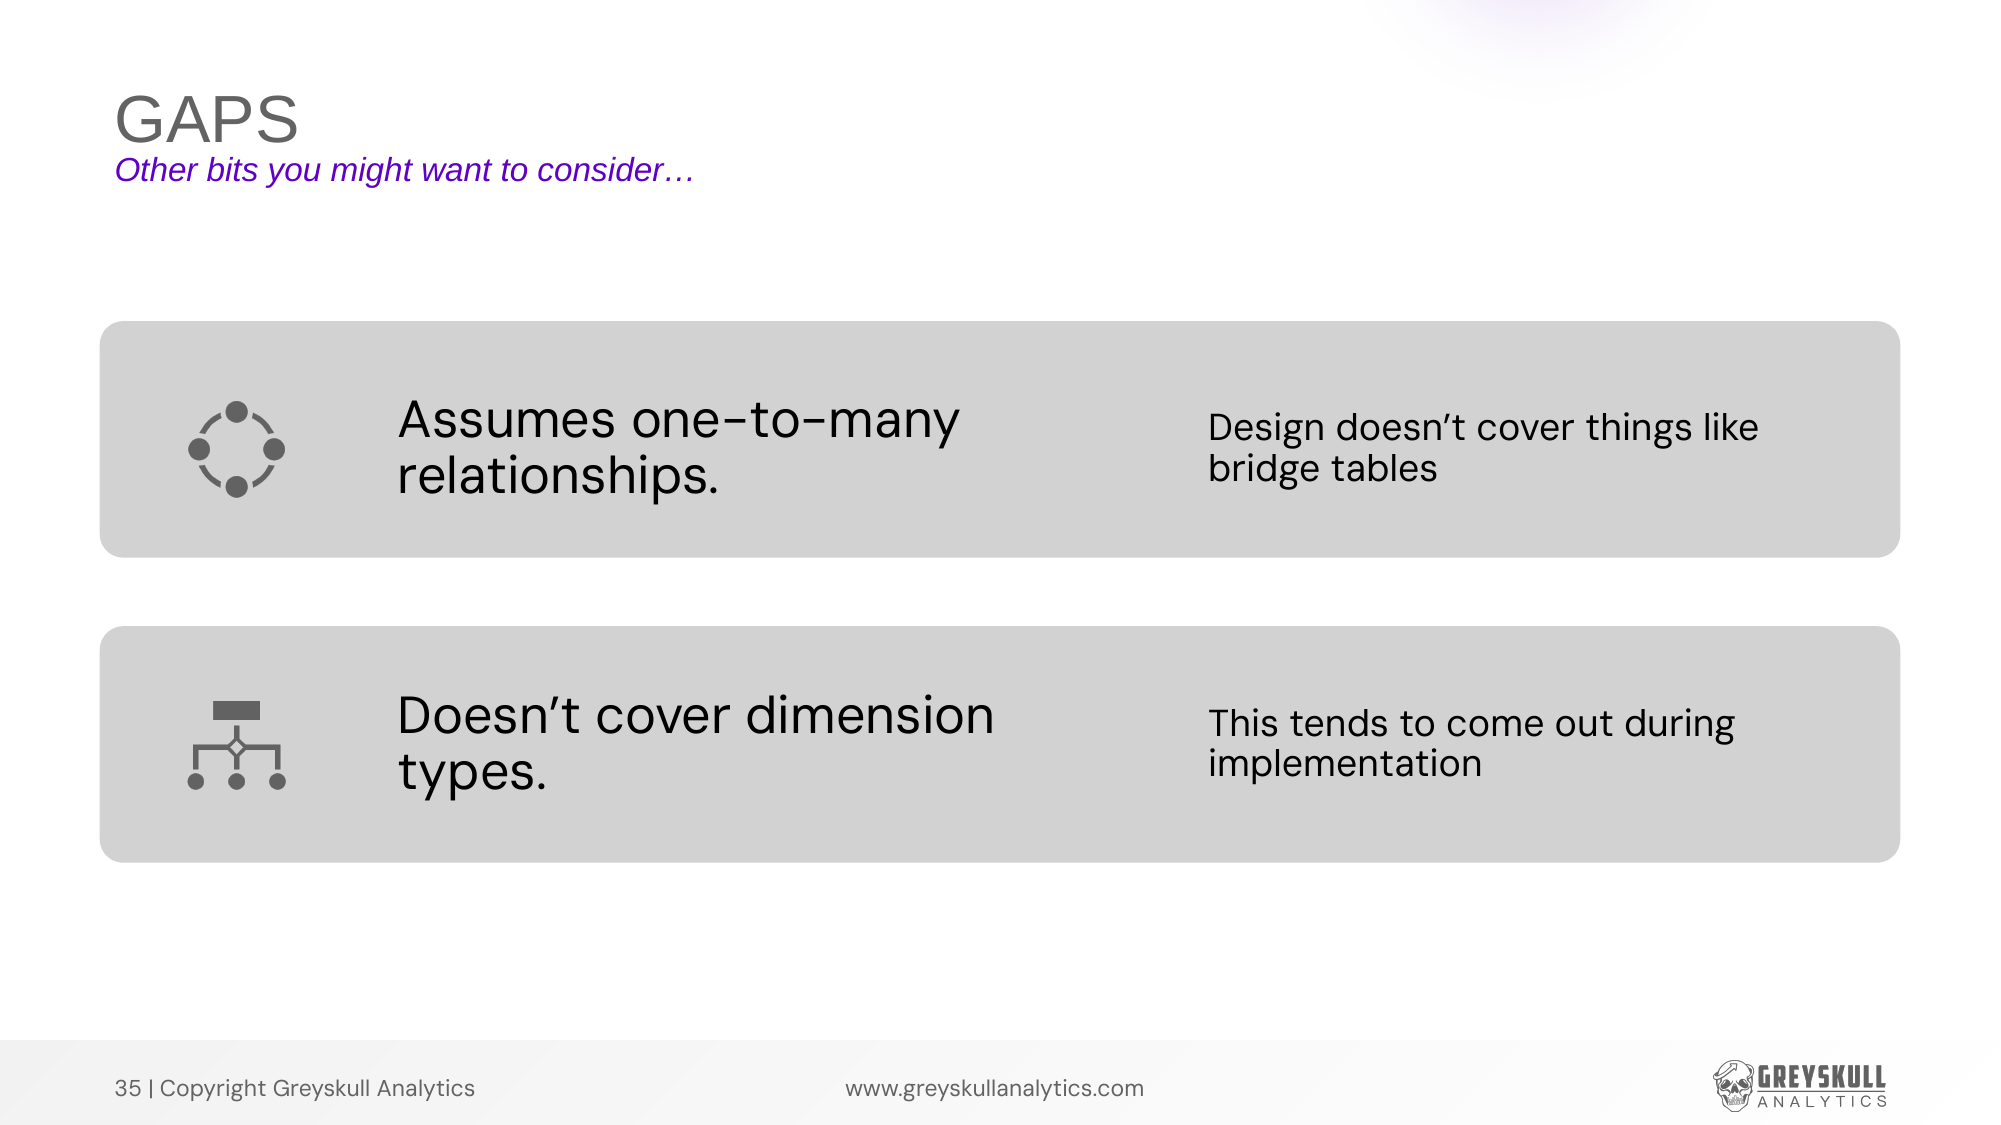

# GAPS
Other bits you might want to consider…

Assumes one-to-many relationships.​
Design doesn’t cover things like bridge tables​

Doesn’t cover dimension types.​
This tends to come out during implementation